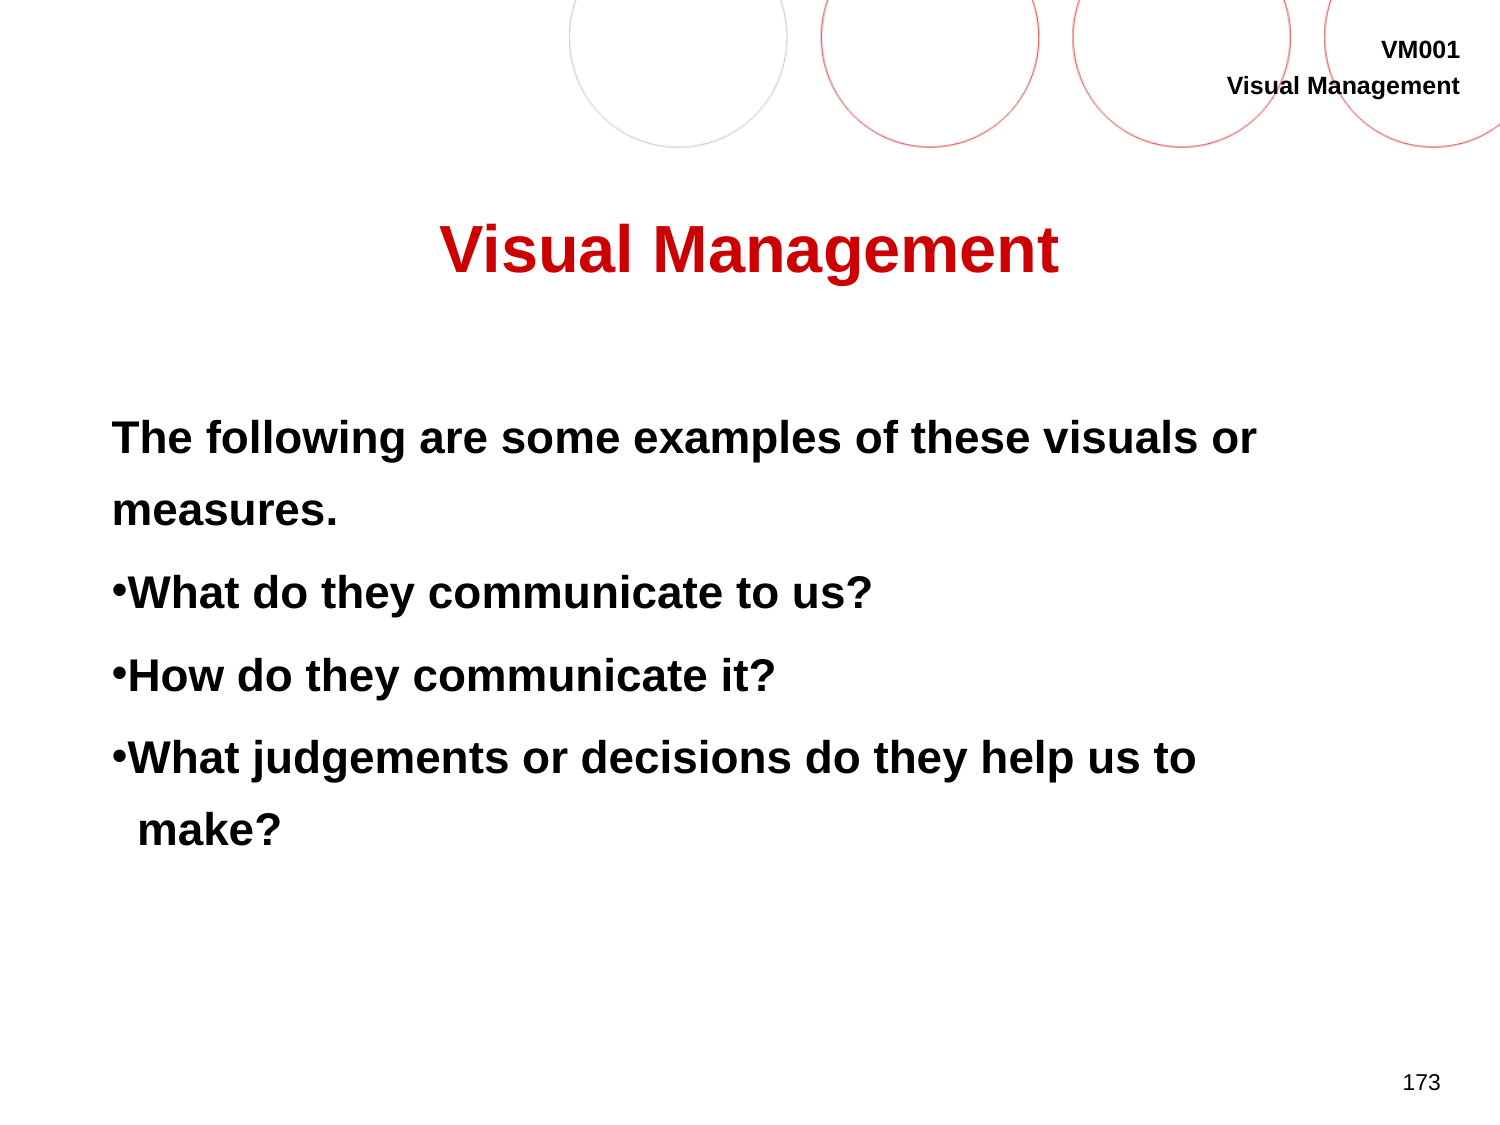

# Visual Management
The following are some examples of these visuals or measures.
What do they communicate to us?
How do they communicate it?
What judgements or decisions do they help us to
  make?